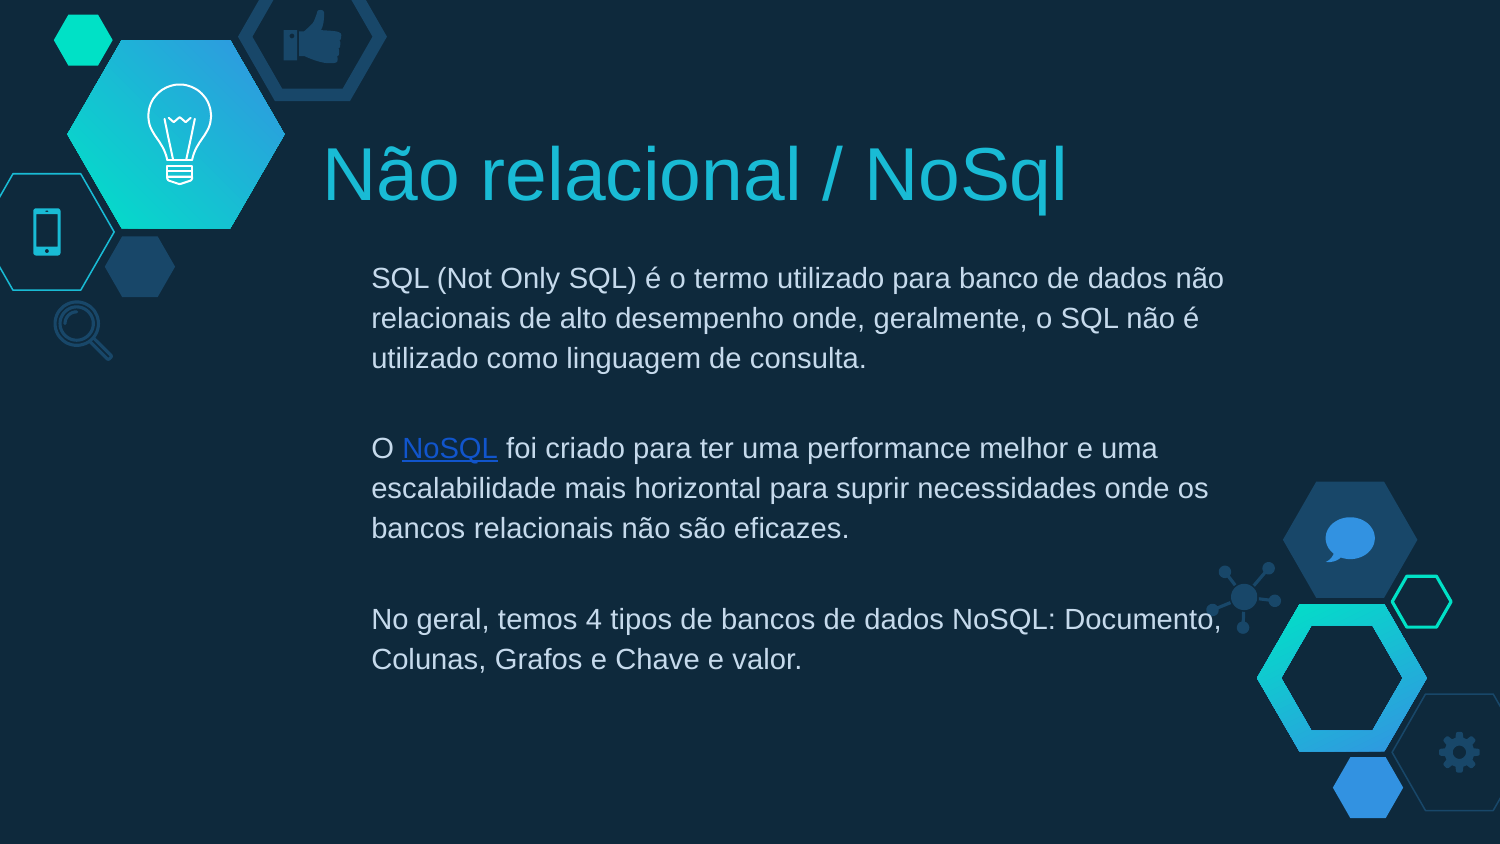

# Não relacional / NoSql
SQL (Not Only SQL) é o termo utilizado para banco de dados não relacionais de alto desempenho onde, geralmente, o SQL não é utilizado como linguagem de consulta.
O NoSQL foi criado para ter uma performance melhor e uma escalabilidade mais horizontal para suprir necessidades onde os bancos relacionais não são eficazes.
No geral, temos 4 tipos de bancos de dados NoSQL: Documento, Colunas, Grafos e Chave e valor.